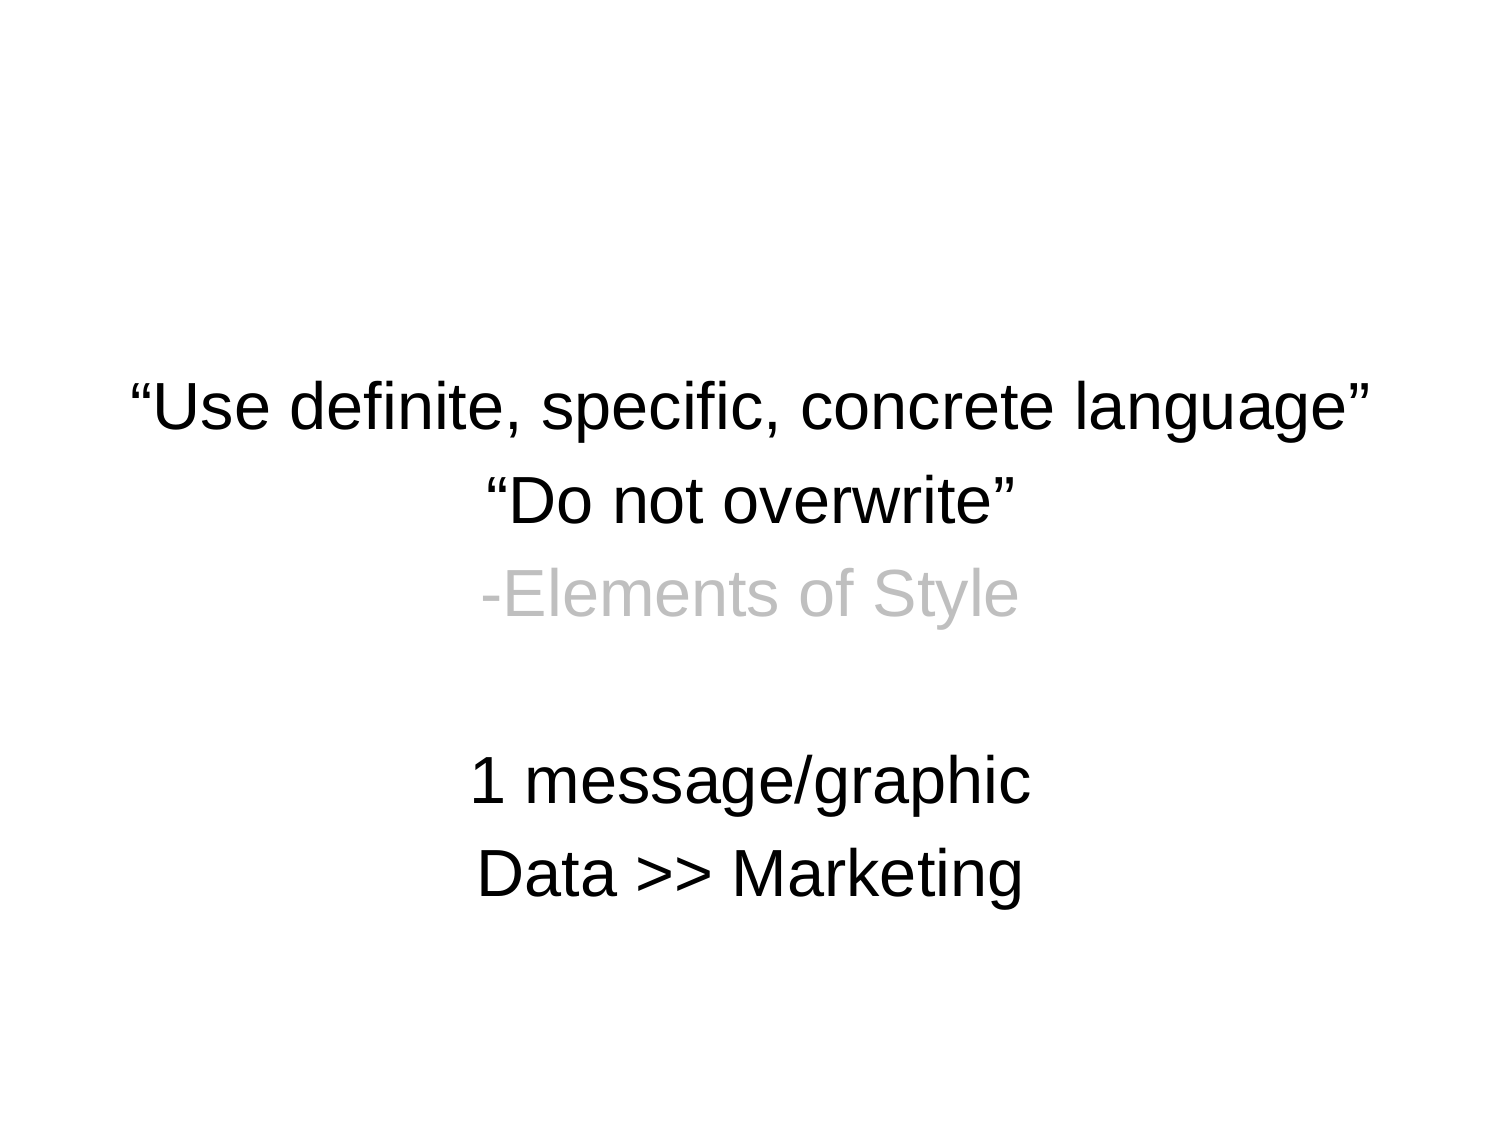

“Use definite, specific, concrete language”
“Do not overwrite”
-Elements of Style

1 message/graphic
Data >> Marketing